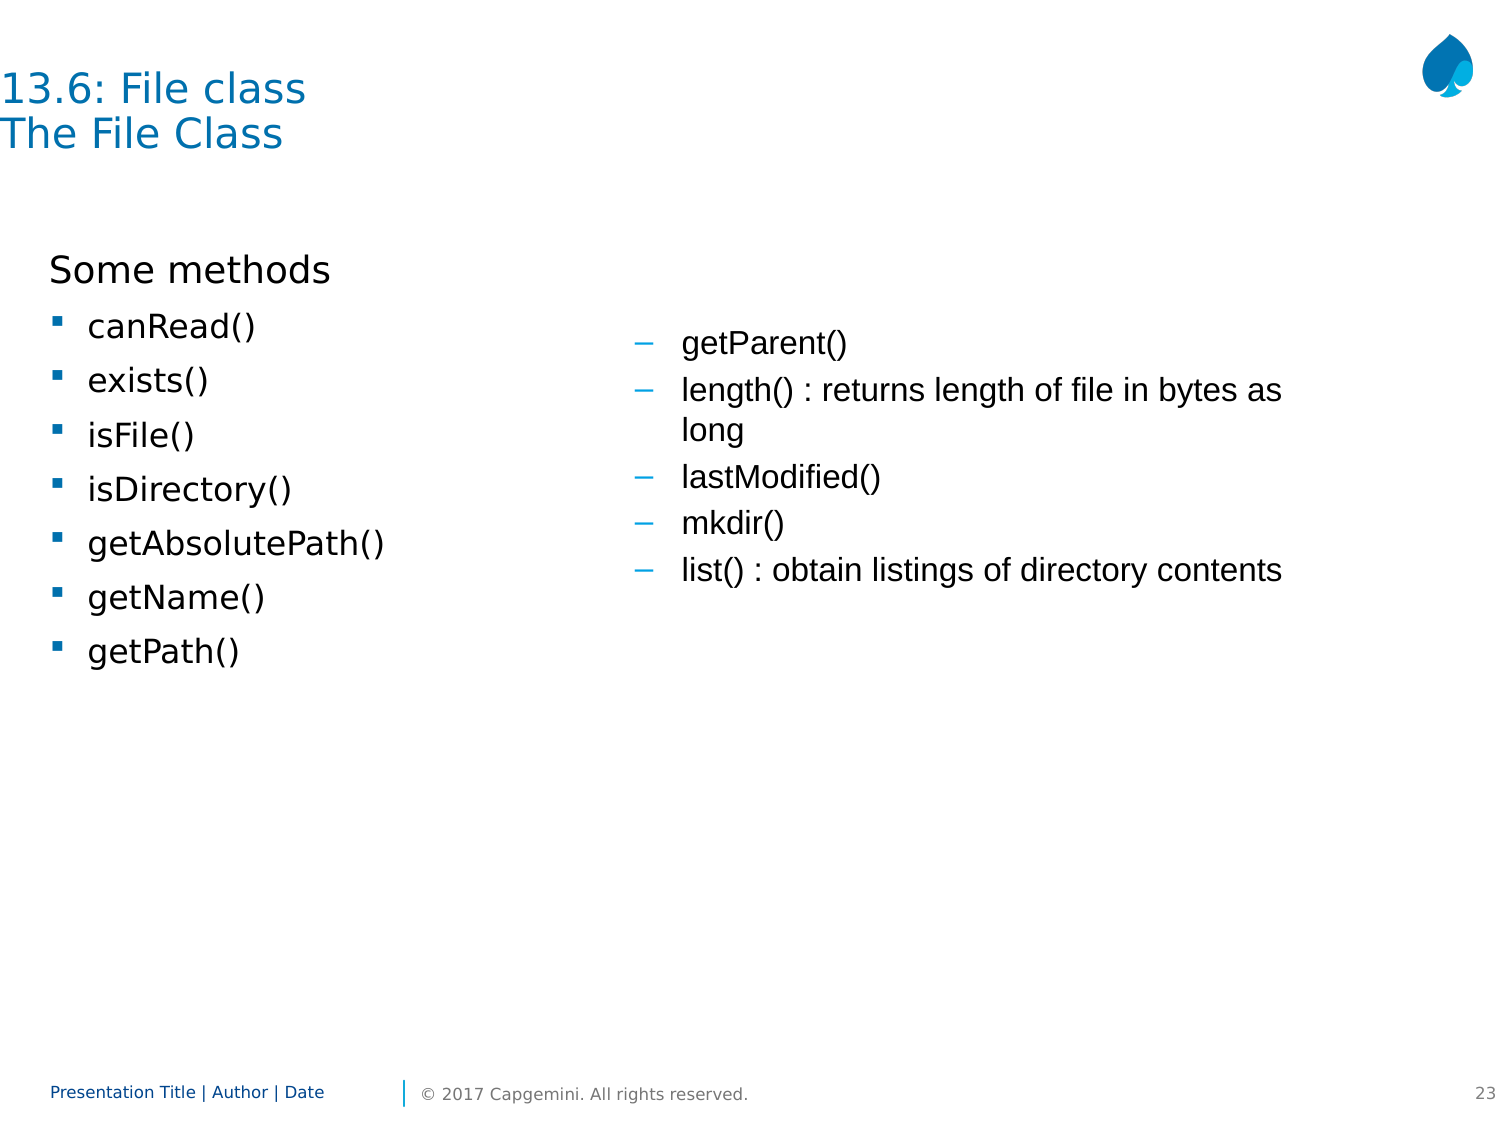

13.6: File class
The File Class
Some methods
canRead()
exists()
isFile()
isDirectory()
getAbsolutePath()
getName()
getPath()
getParent()
length() : returns length of file in bytes as long
lastModified()
mkdir()
list() : obtain listings of directory contents